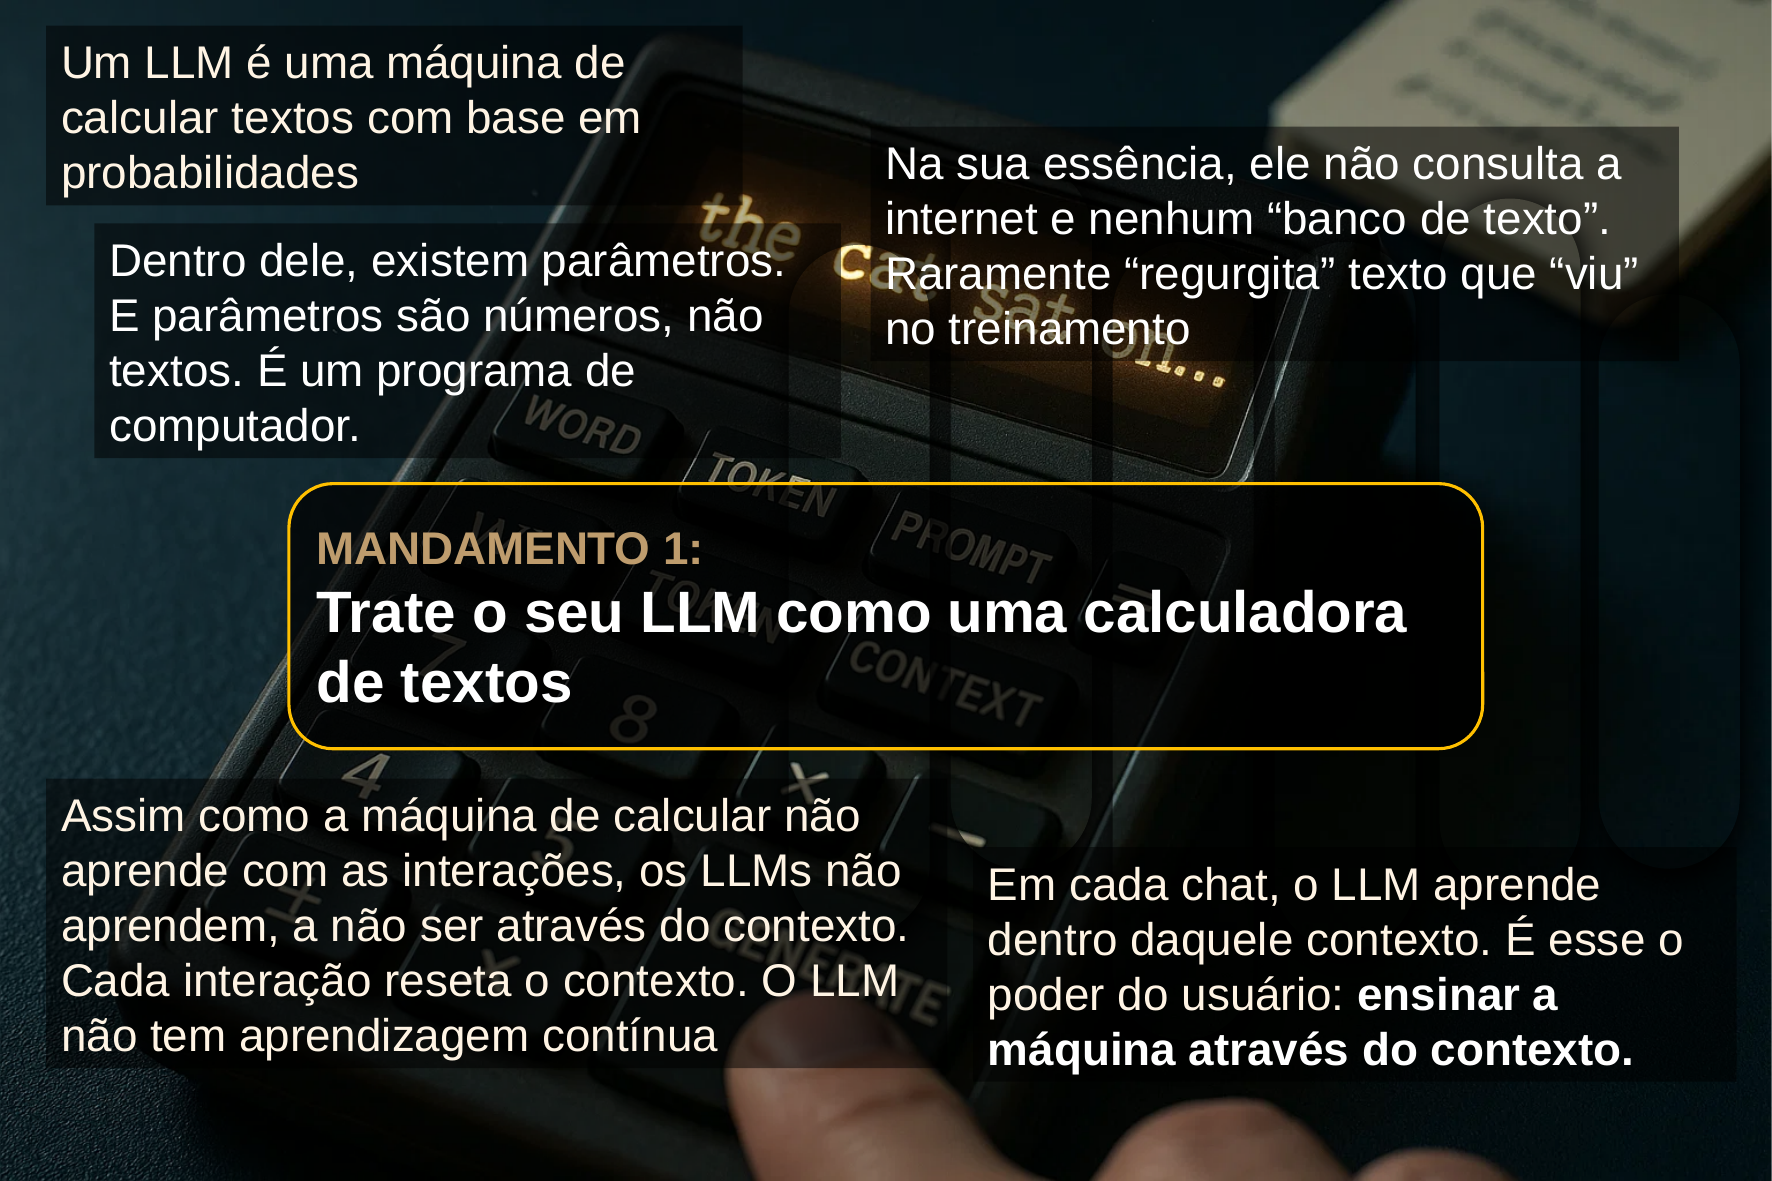

Um LLM é uma máquina de calcular textos com base em probabilidades
Na sua essência, ele não consulta a internet e nenhum “banco de texto”. Raramente “regurgita” texto que “viu” no treinamento

Dentro dele, existem parâmetros. E parâmetros são números, não textos. É um programa de computador.

MANDAMENTO 1:
Trate o seu LLM como uma calculadora de textos
Assim como a máquina de calcular não aprende com as interações, os LLMs não aprendem, a não ser através do contexto. Cada interação reseta o contexto. O LLM não tem aprendizagem contínua
Em cada chat, o LLM aprende dentro daquele contexto. É esse o poder do usuário: ensinar a máquina através do contexto.